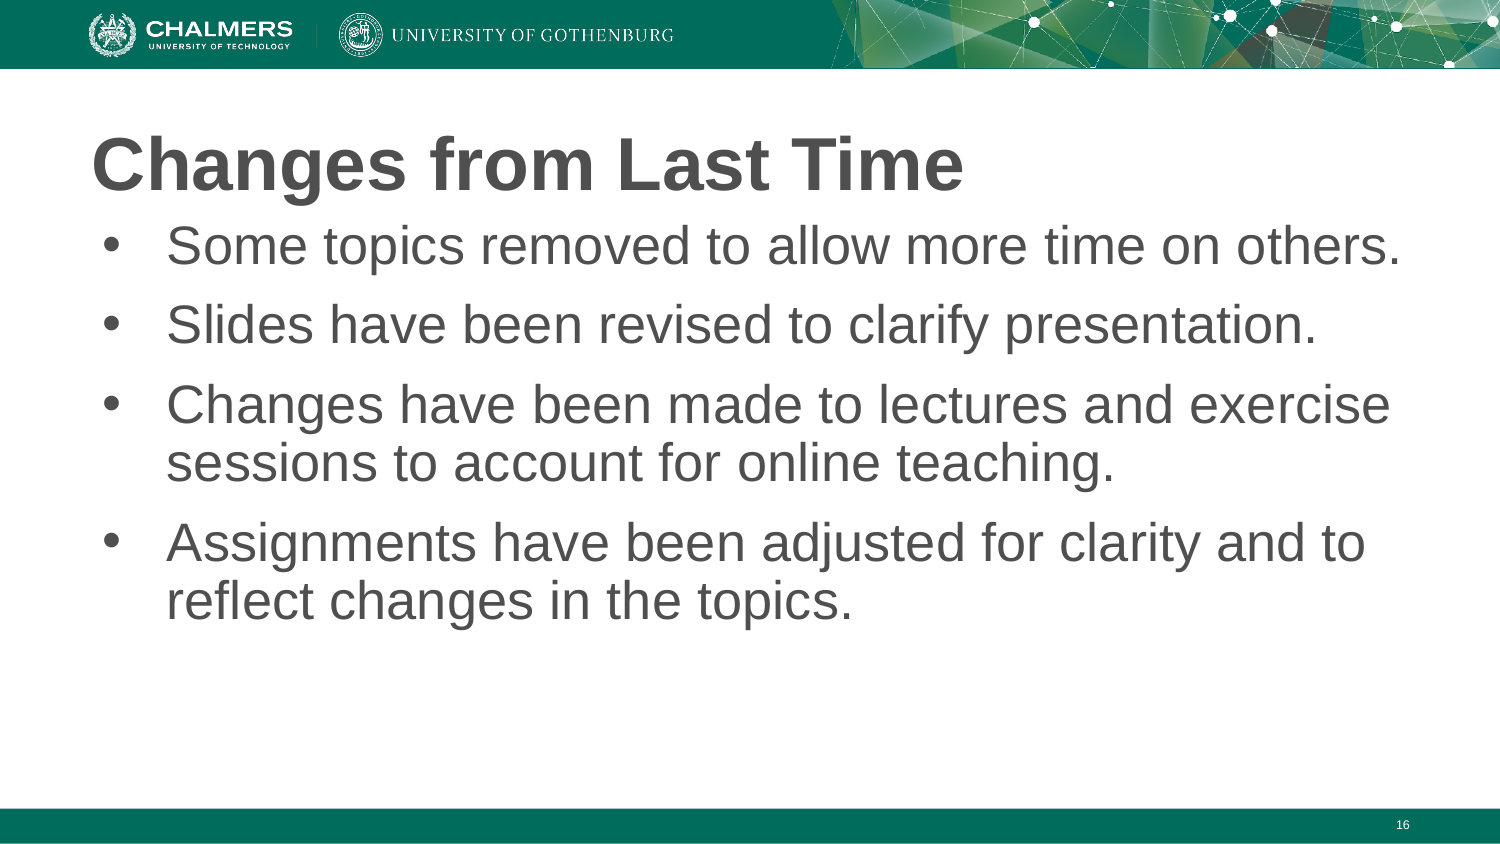

# Changes from Last Time
Some topics removed to allow more time on others.
Slides have been revised to clarify presentation.
Changes have been made to lectures and exercise sessions to account for online teaching.
Assignments have been adjusted for clarity and to reflect changes in the topics.
16